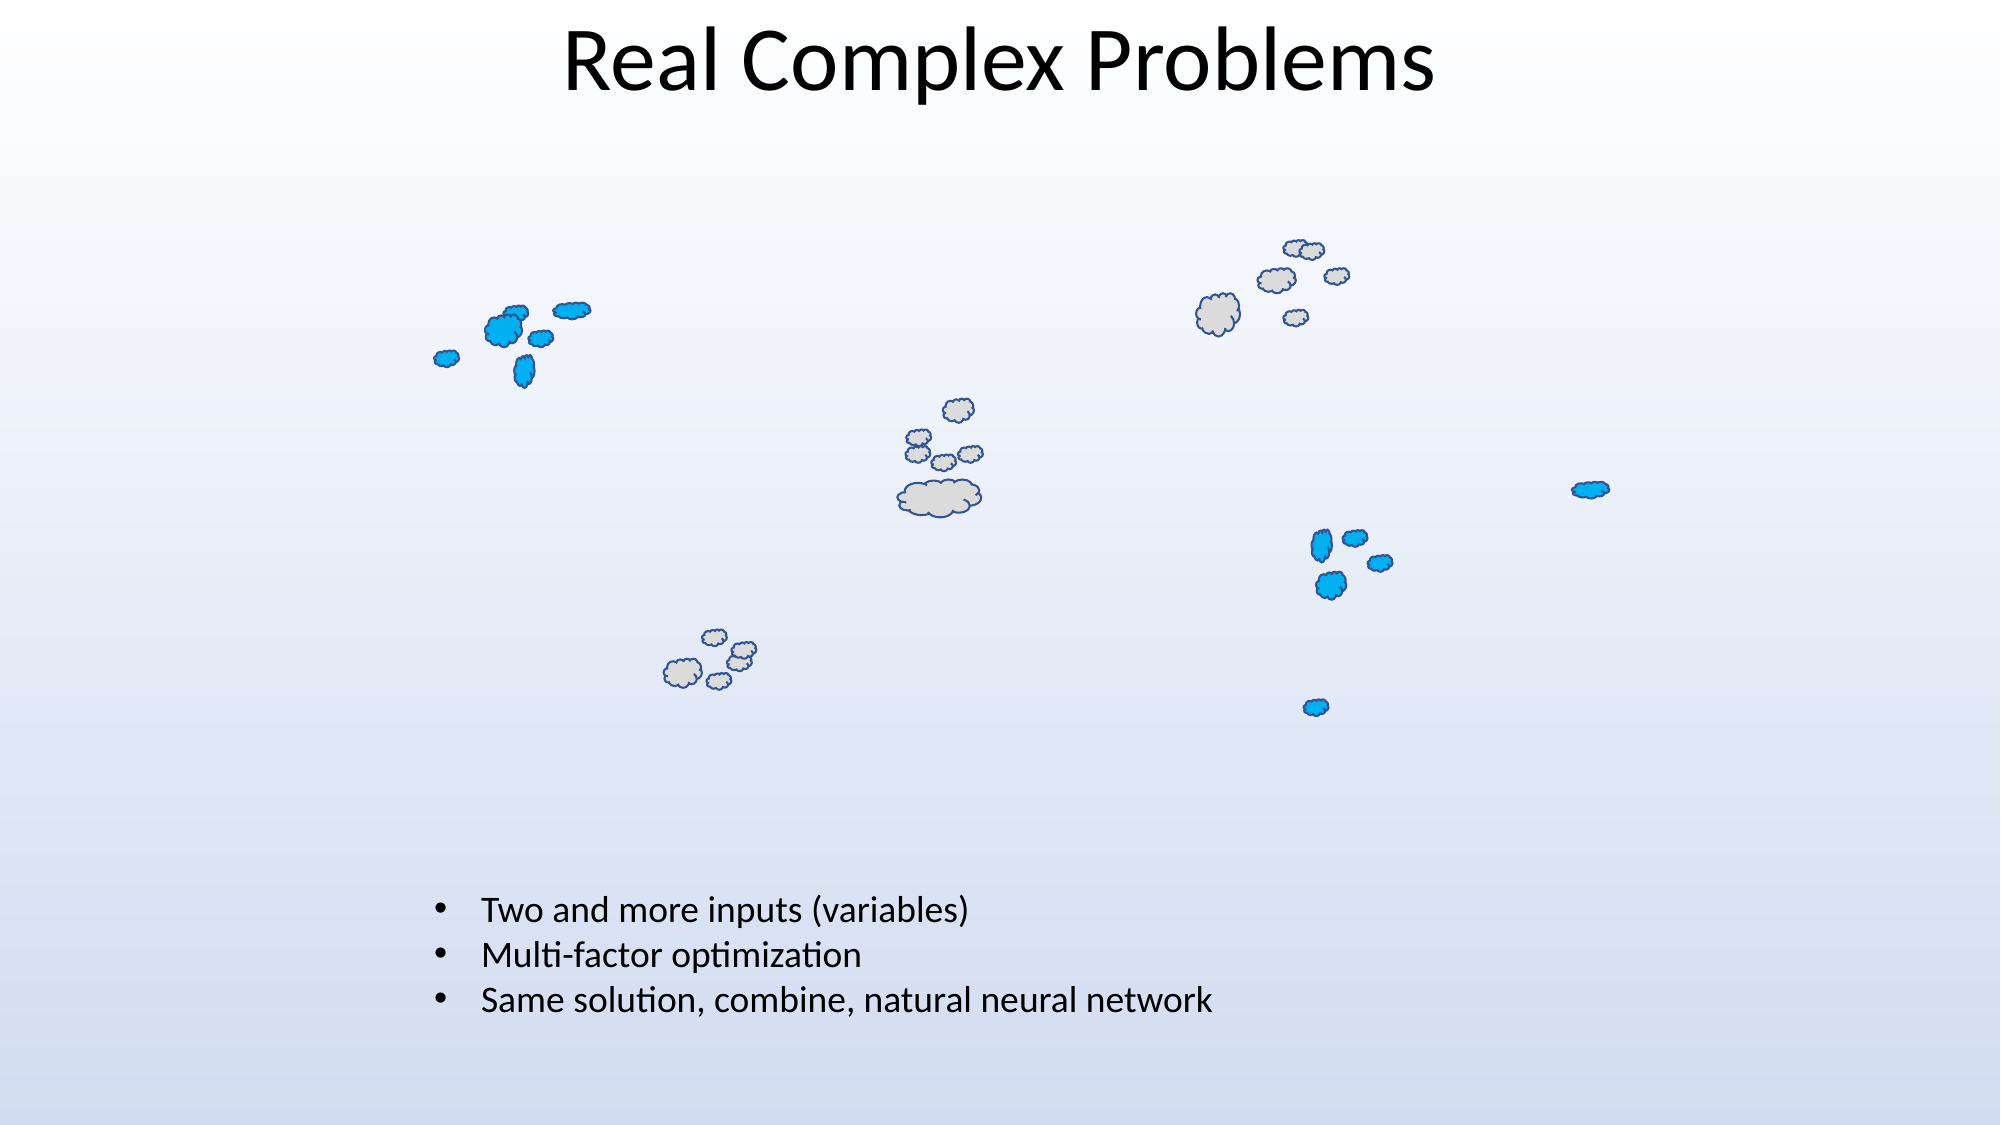

# Real Complex Problems

Two and more inputs (variables)
Multi-factor optimization
Same solution, combine, natural neural network